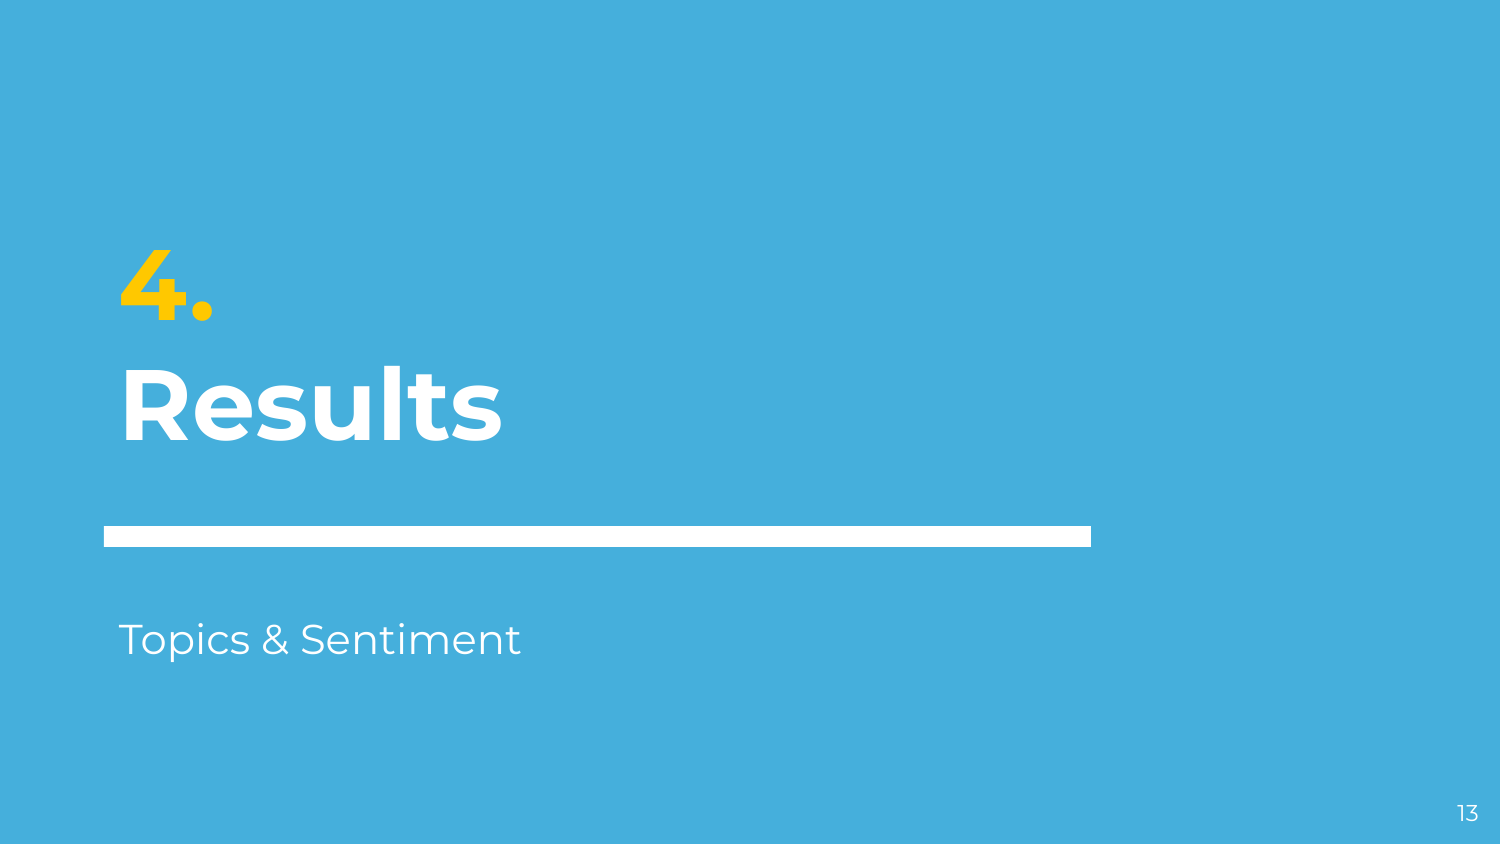

# 4.
Results
Topics & Sentiment

13